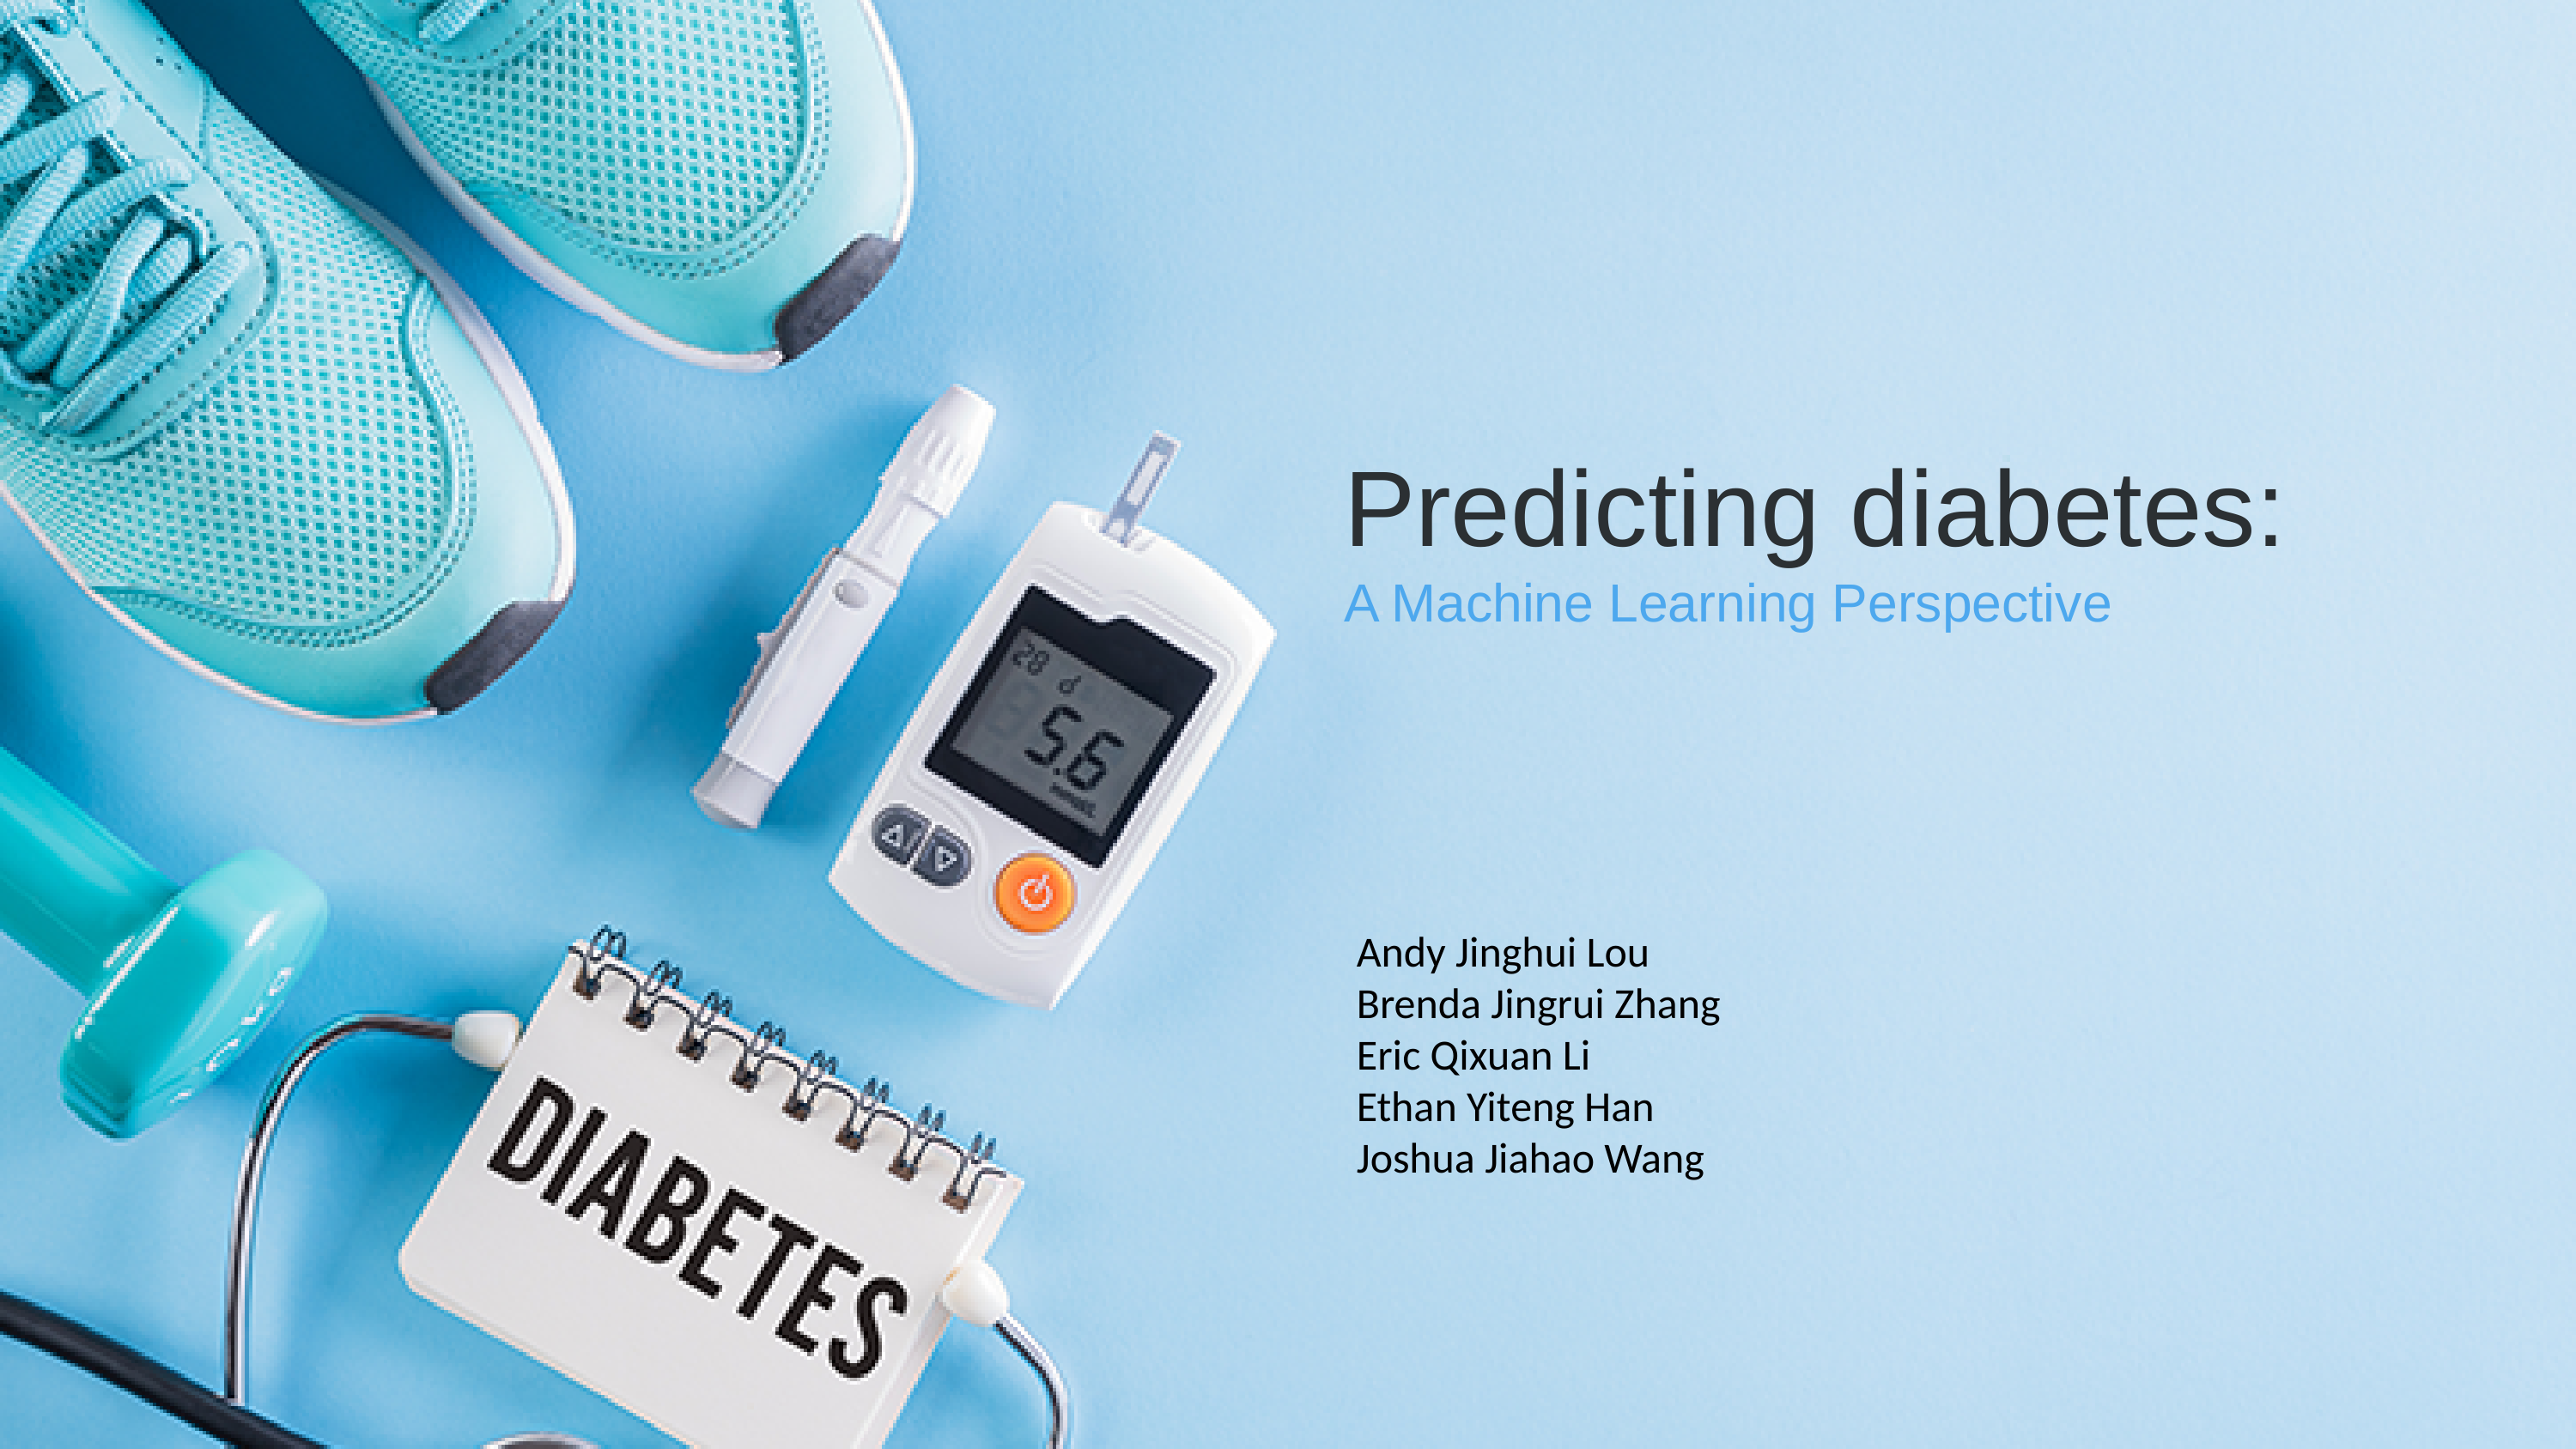

Predicting diabetes:
A Machine Learning Perspective
Andy Jinghui Lou
Brenda Jingrui Zhang
Eric Qixuan Li
Ethan Yiteng Han
Joshua Jiahao Wang